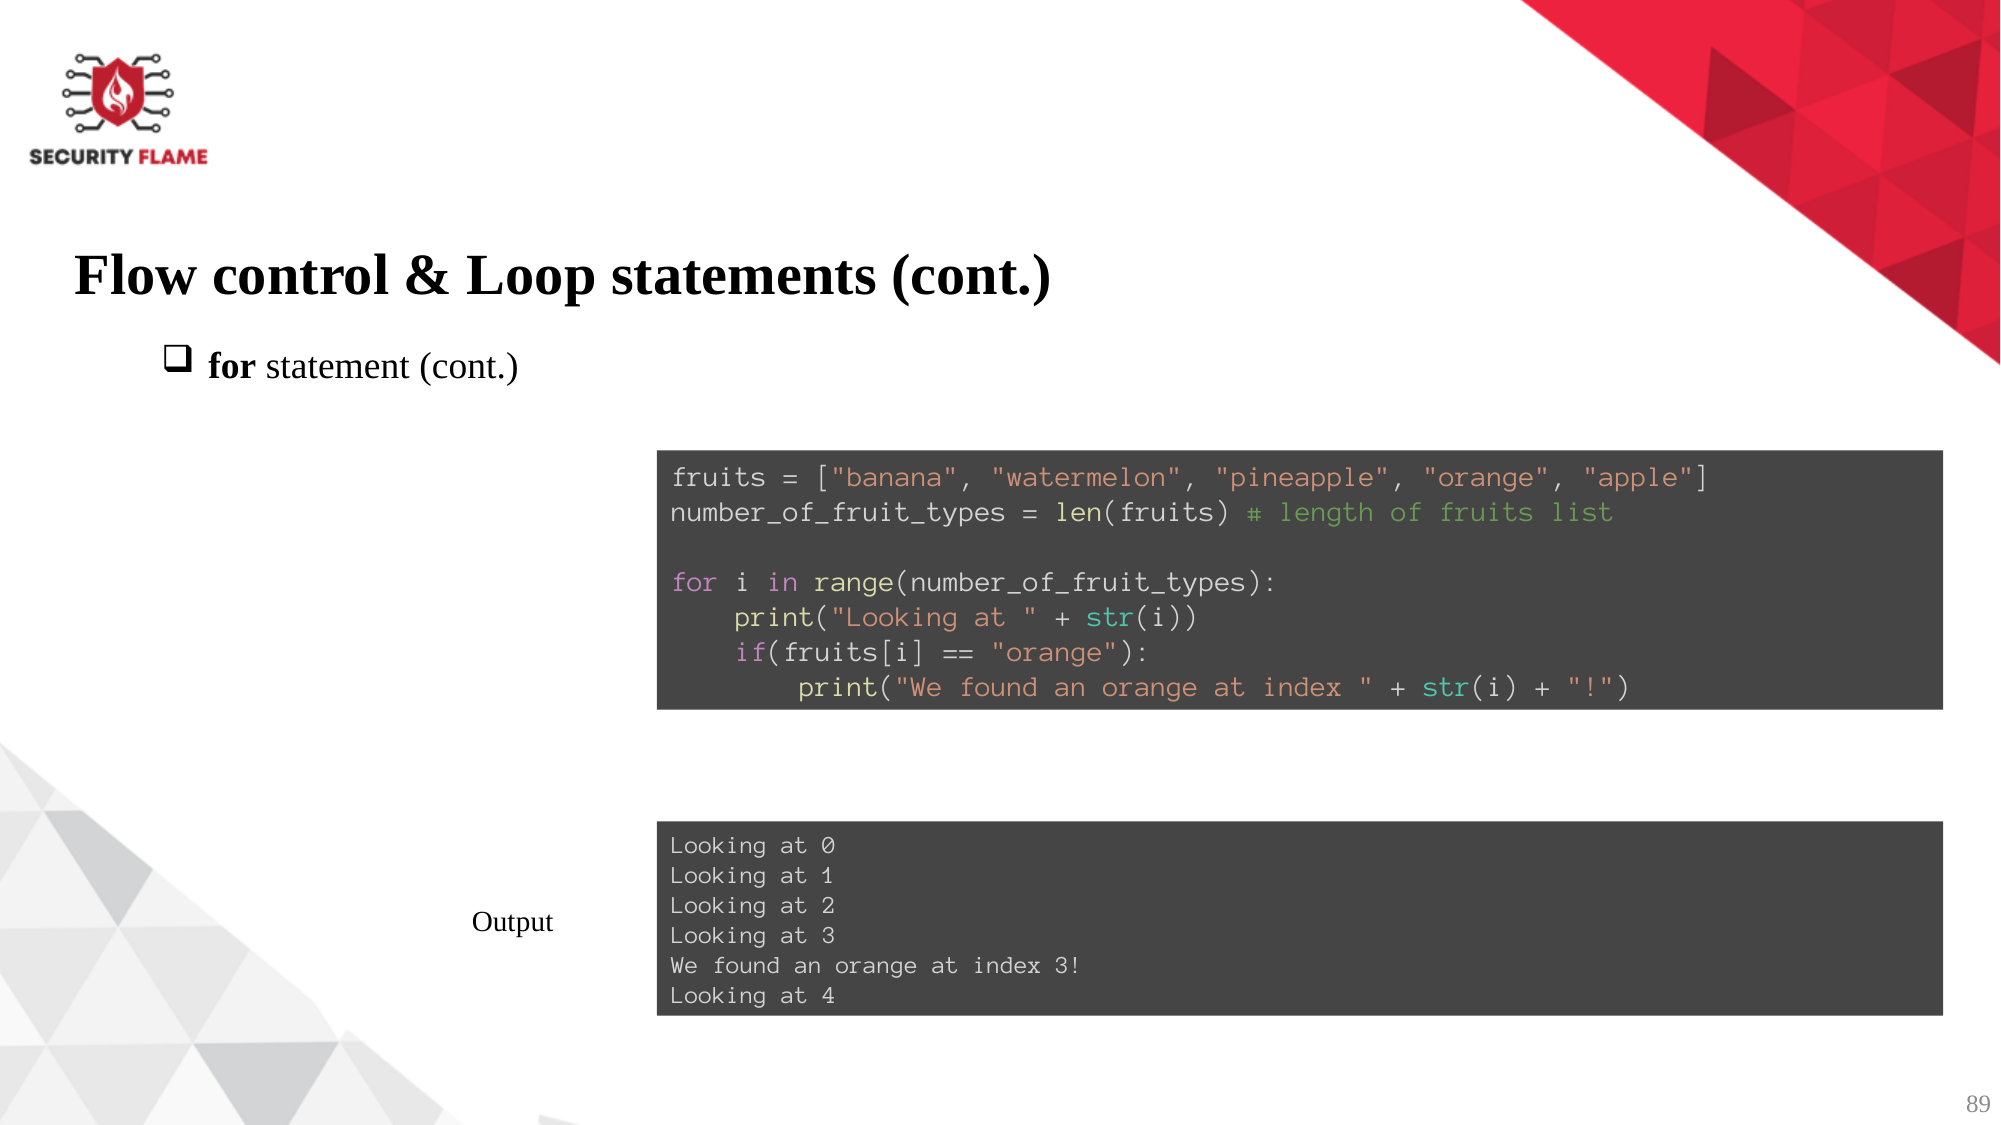

Flow control & Loop statements (cont.)
for statement (cont.)
fruits = ["banana", "watermelon", "pineapple", "orange", "apple"]
number_of_fruit_types = len(fruits) # length of fruits list
for i in range(number_of_fruit_types):
    print("Looking at " + str(i))
    if(fruits[i] == "orange"):
        print("We found an orange at index " + str(i) + "!")
Looking at 0
Looking at 1
Looking at 2
Looking at 3
We found an orange at index 3!
Looking at 4
Output
89